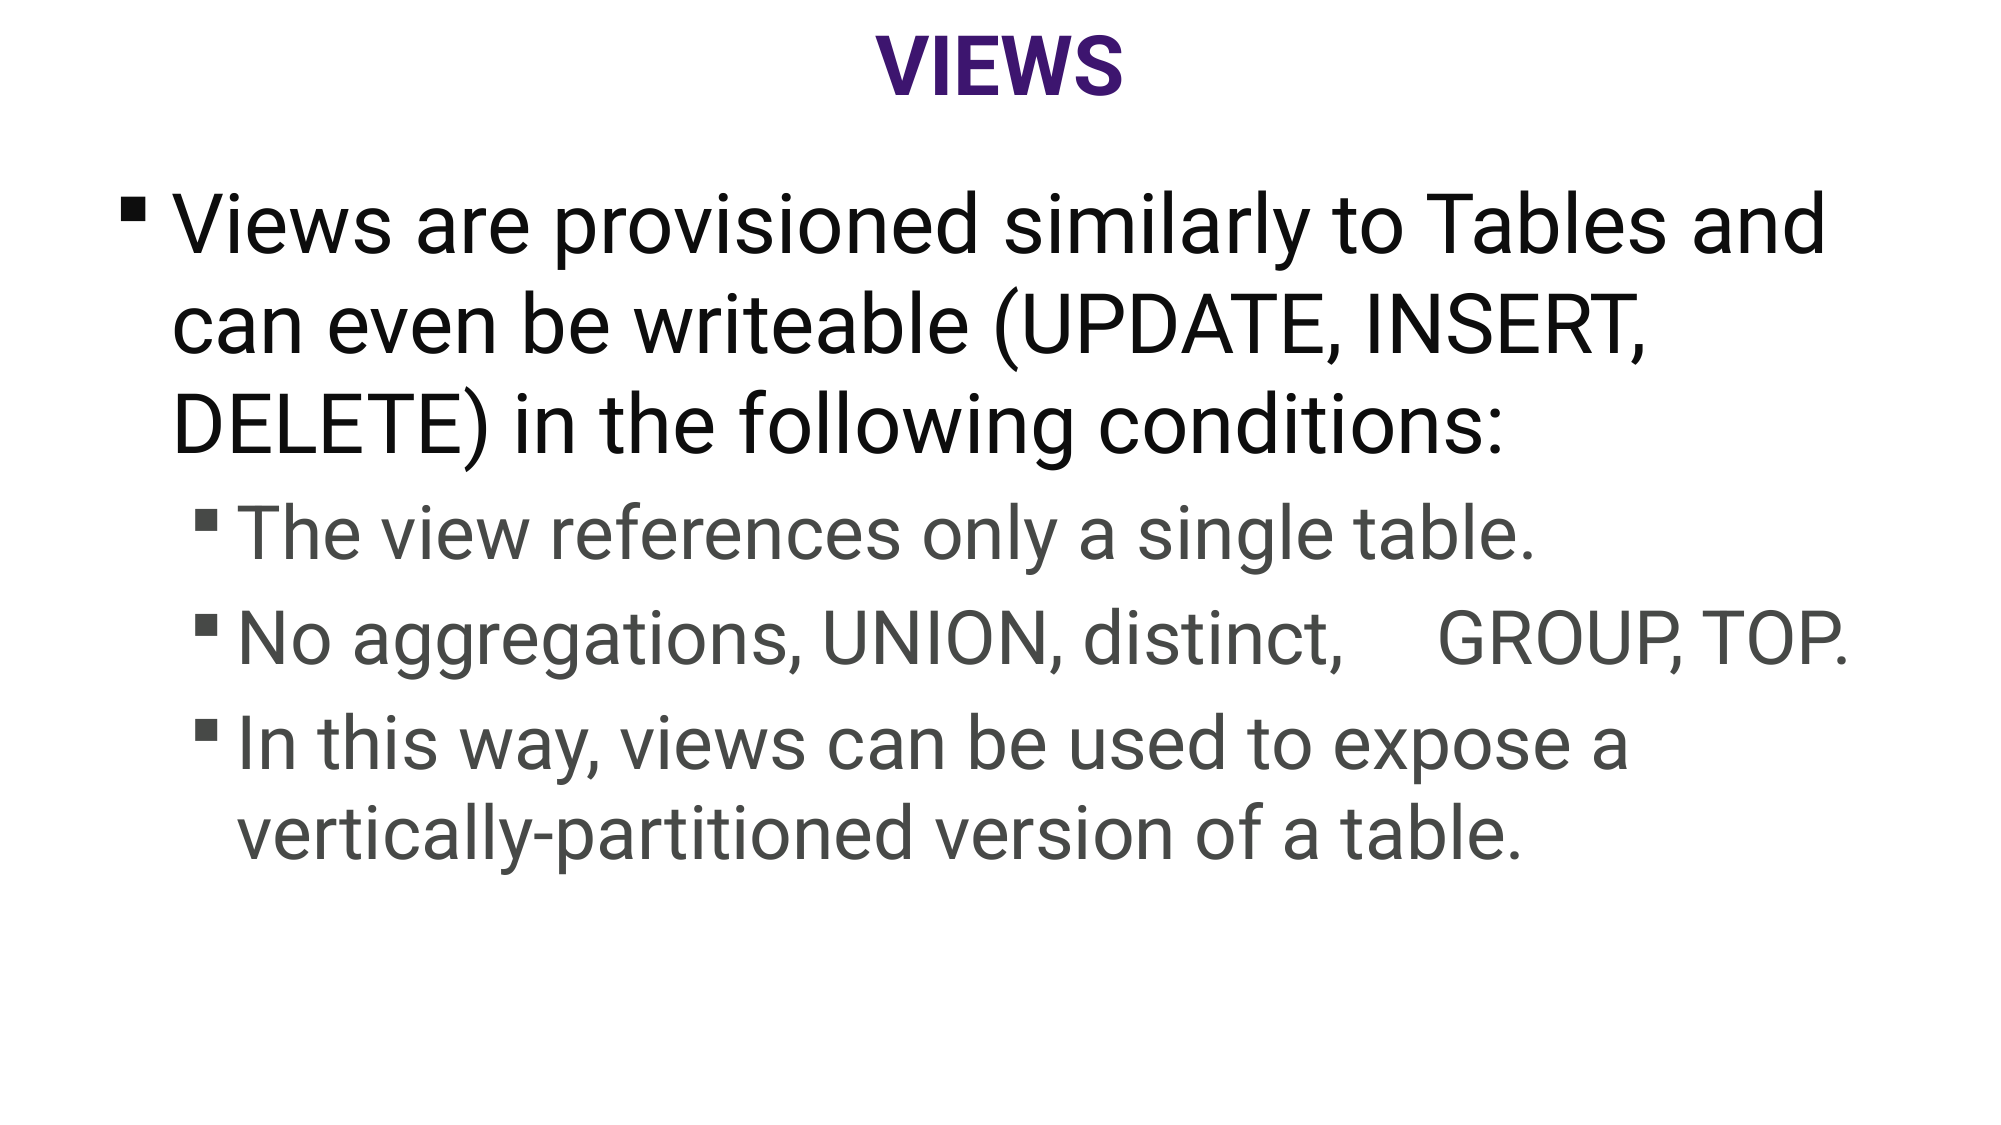

# Views
Views are provisioned similarly to Tables and can even be writeable (UPDATE, INSERT, DELETE) in the following conditions:
The view references only a single table.
No aggregations, UNION, distinct,	GROUP, TOP.
In this way, views can be used to expose a vertically-partitioned version of a table.